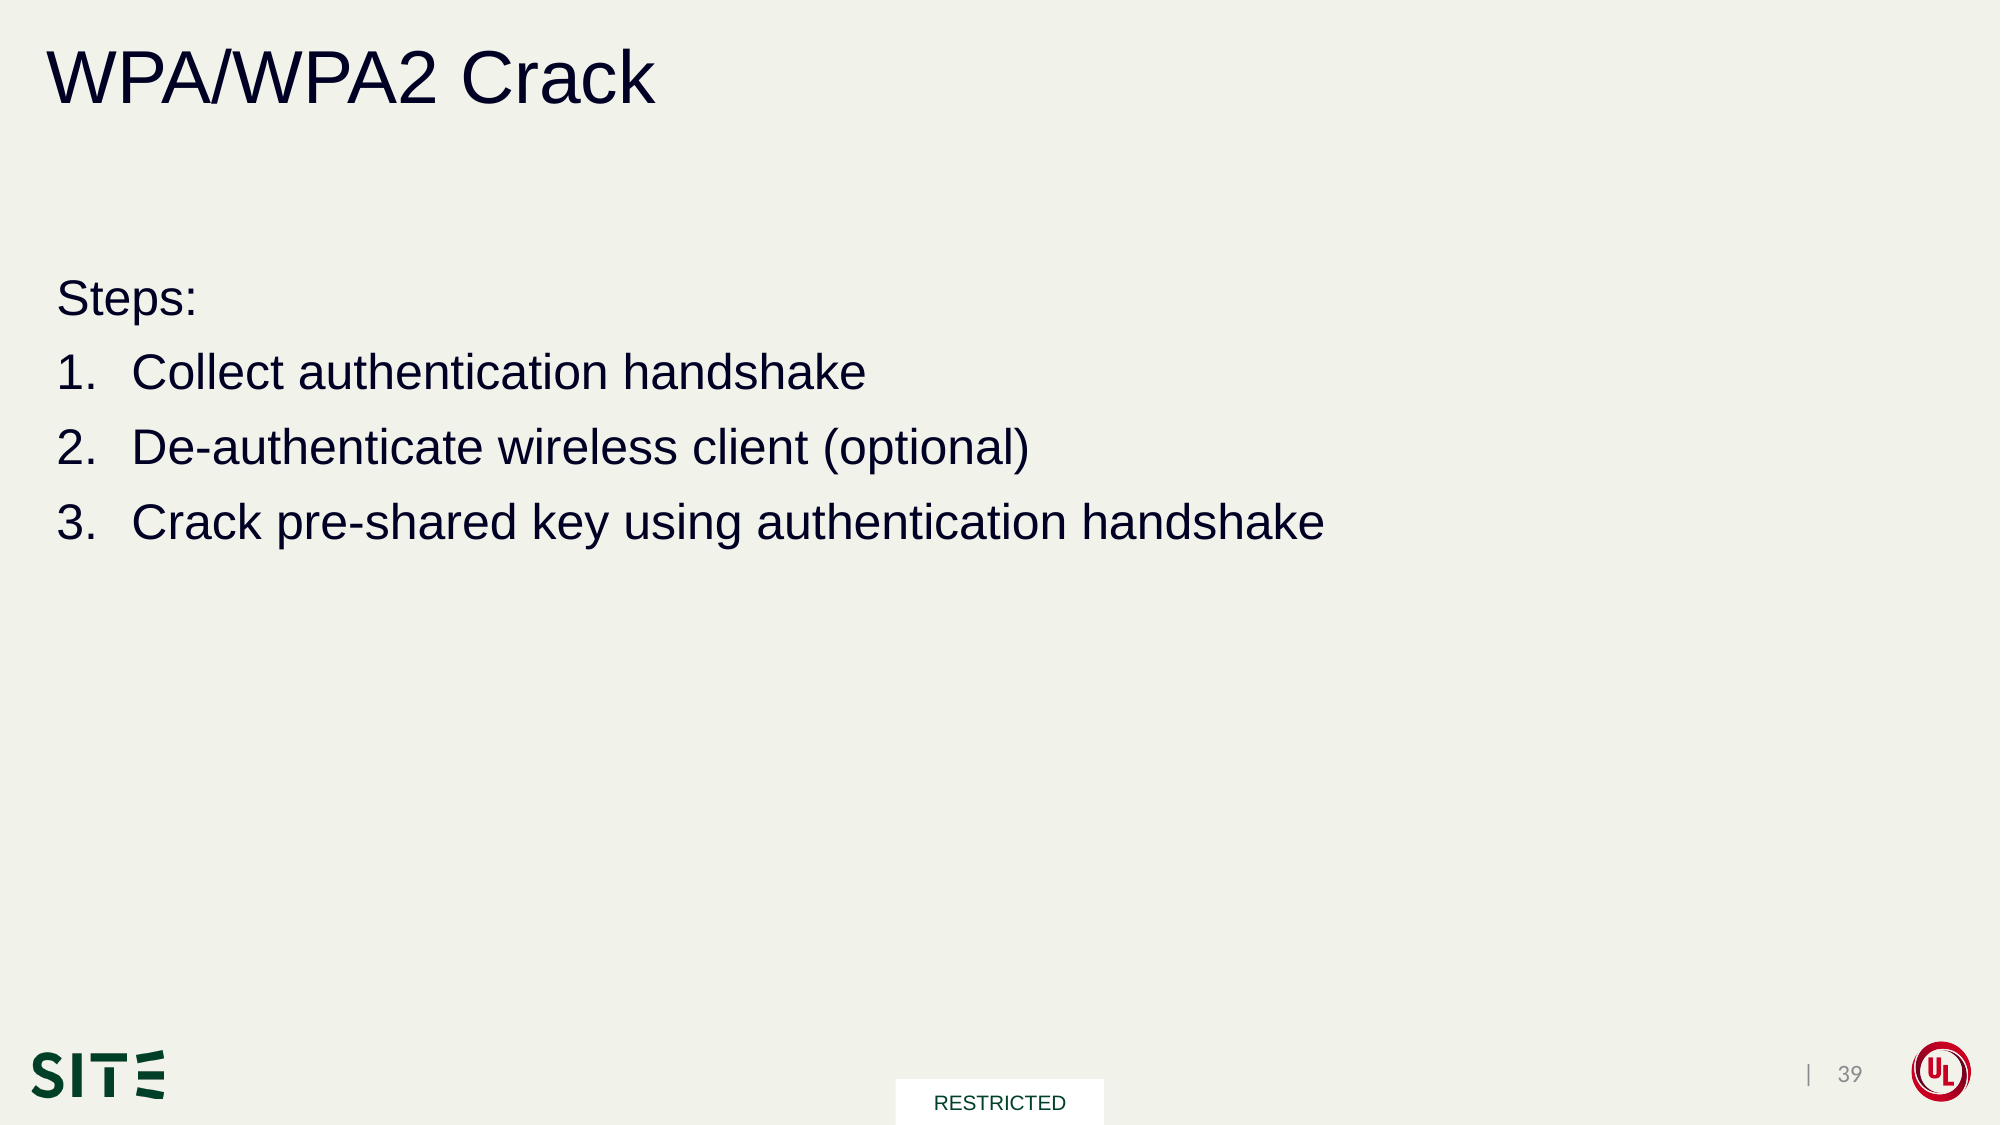

# WPA/WPA2 Crack

Steps:
Collect authentication handshake
De-authenticate wireless client (optional)
Crack pre-shared key using authentication handshake

     |    39